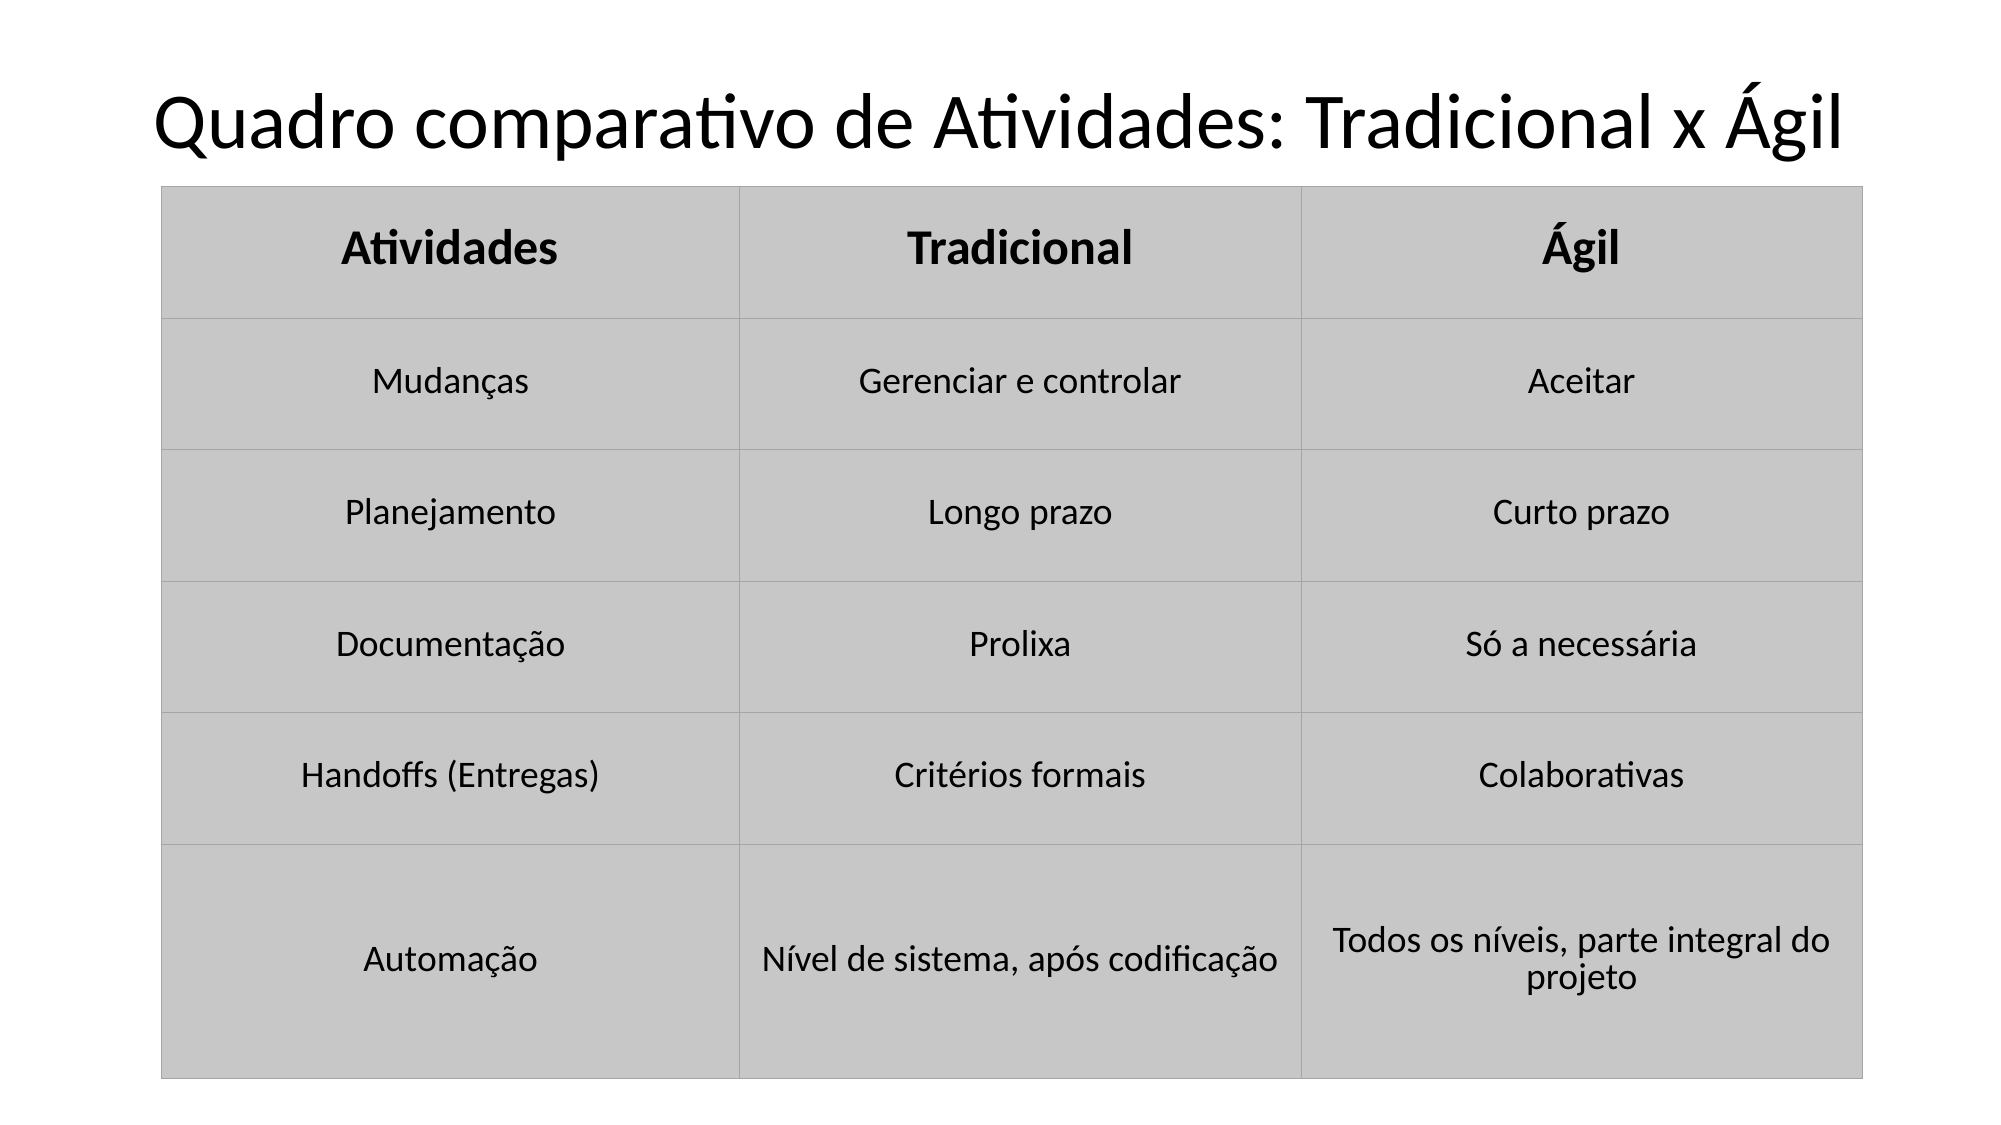

# Quadro comparativo de Atividades: Tradicional x Ágil
| Atividades | Tradicional | Ágil |
| --- | --- | --- |
| Mudanças | Gerenciar e controlar | Aceitar |
| Planejamento | Longo prazo | Curto prazo |
| Documentação | Prolixa | Só a necessária |
| Handoffs (Entregas) | Critérios formais | Colaborativas |
| Automação | Nível de sistema, após codificação | Todos os níveis, parte integral do projeto |